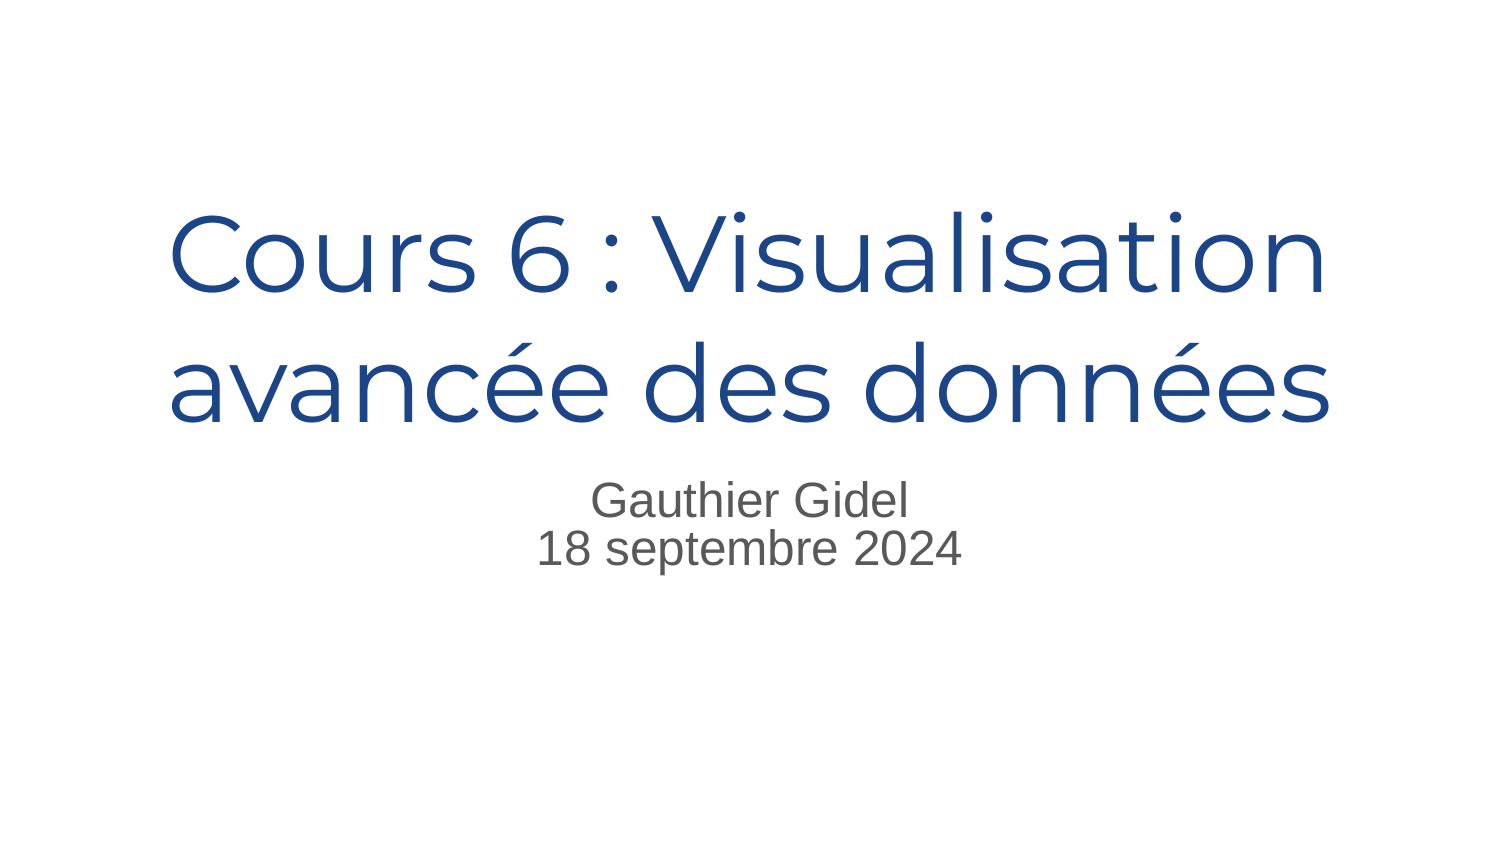

# Cours 6 : Visualisation avancée des données
Gauthier Gidel
18 septembre 2024